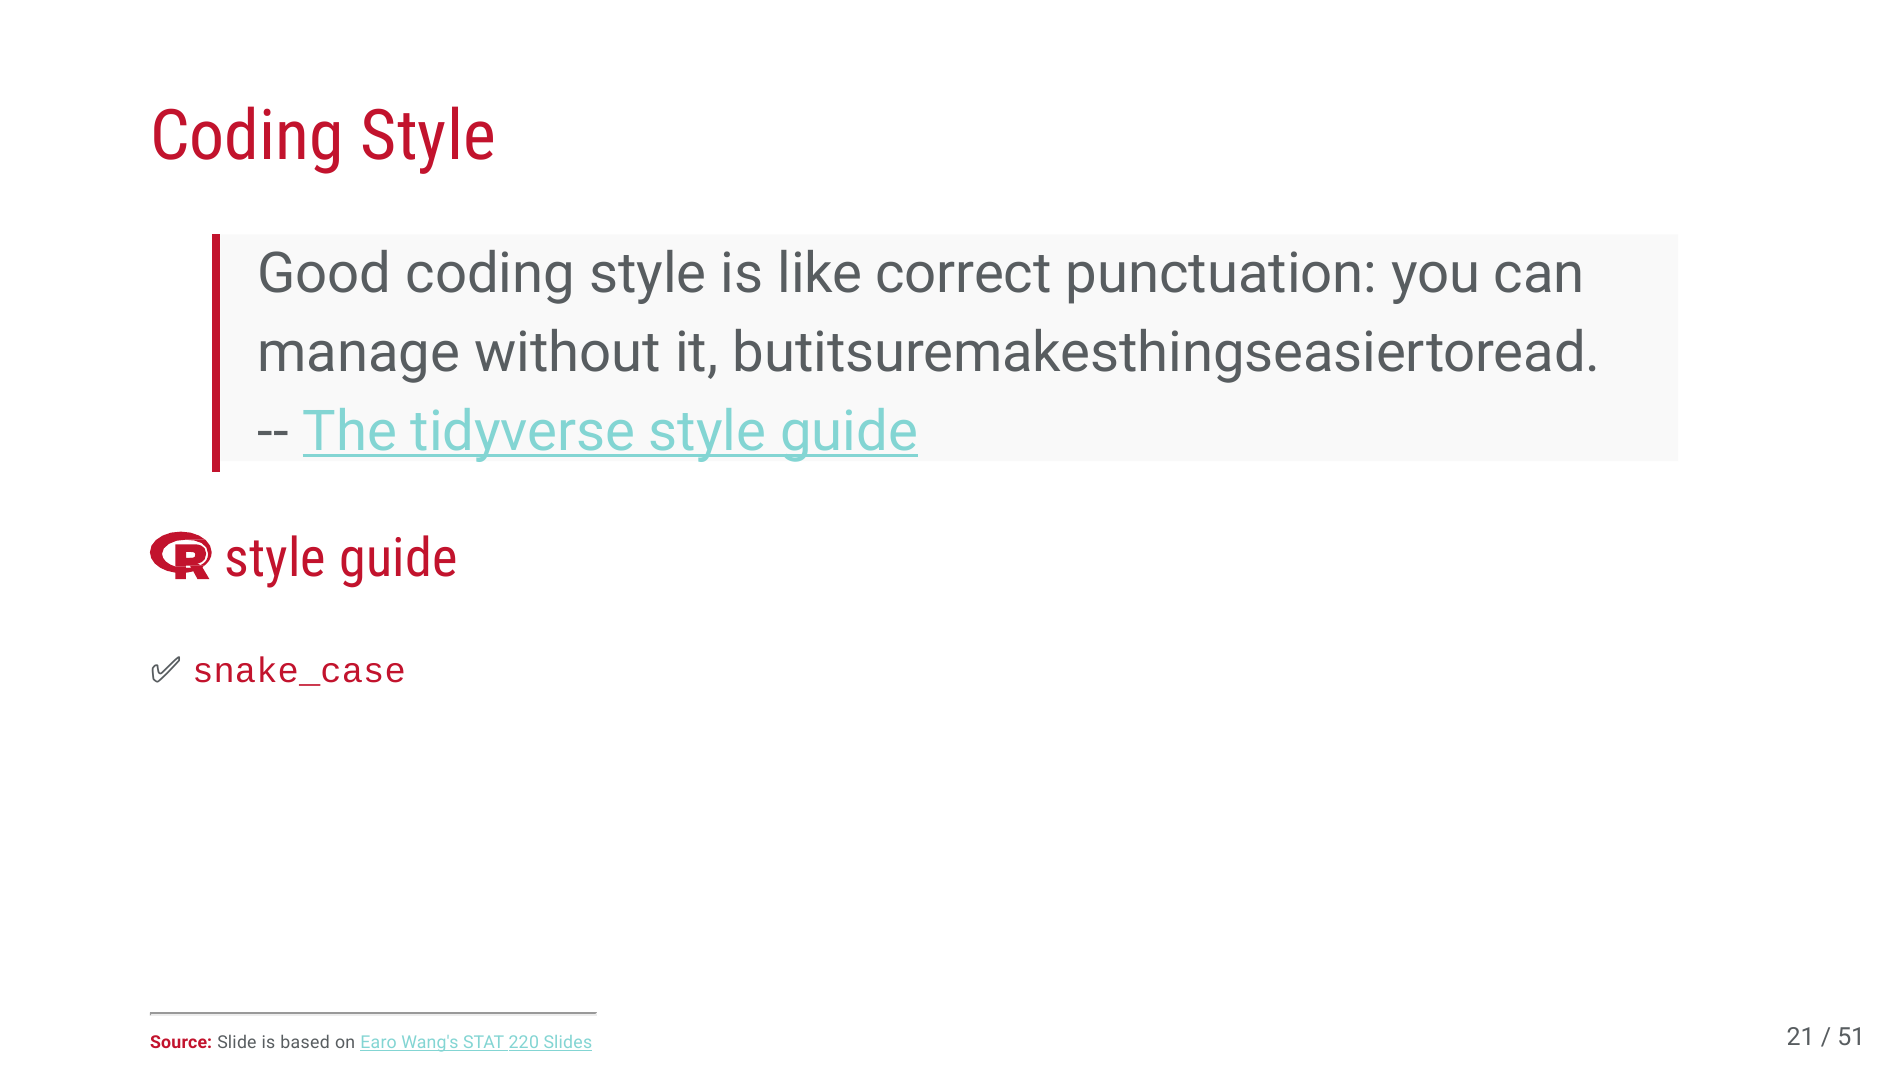

# Coding Style

Good coding style is like correct punctuation: you can
manage without it, butitsuremakesthingseasiertoread.
-- The tidyverse style guide
style guide

✅ snake_case

21 / 51
Source: Slide is based on Earo Wang's STAT 220 Slides